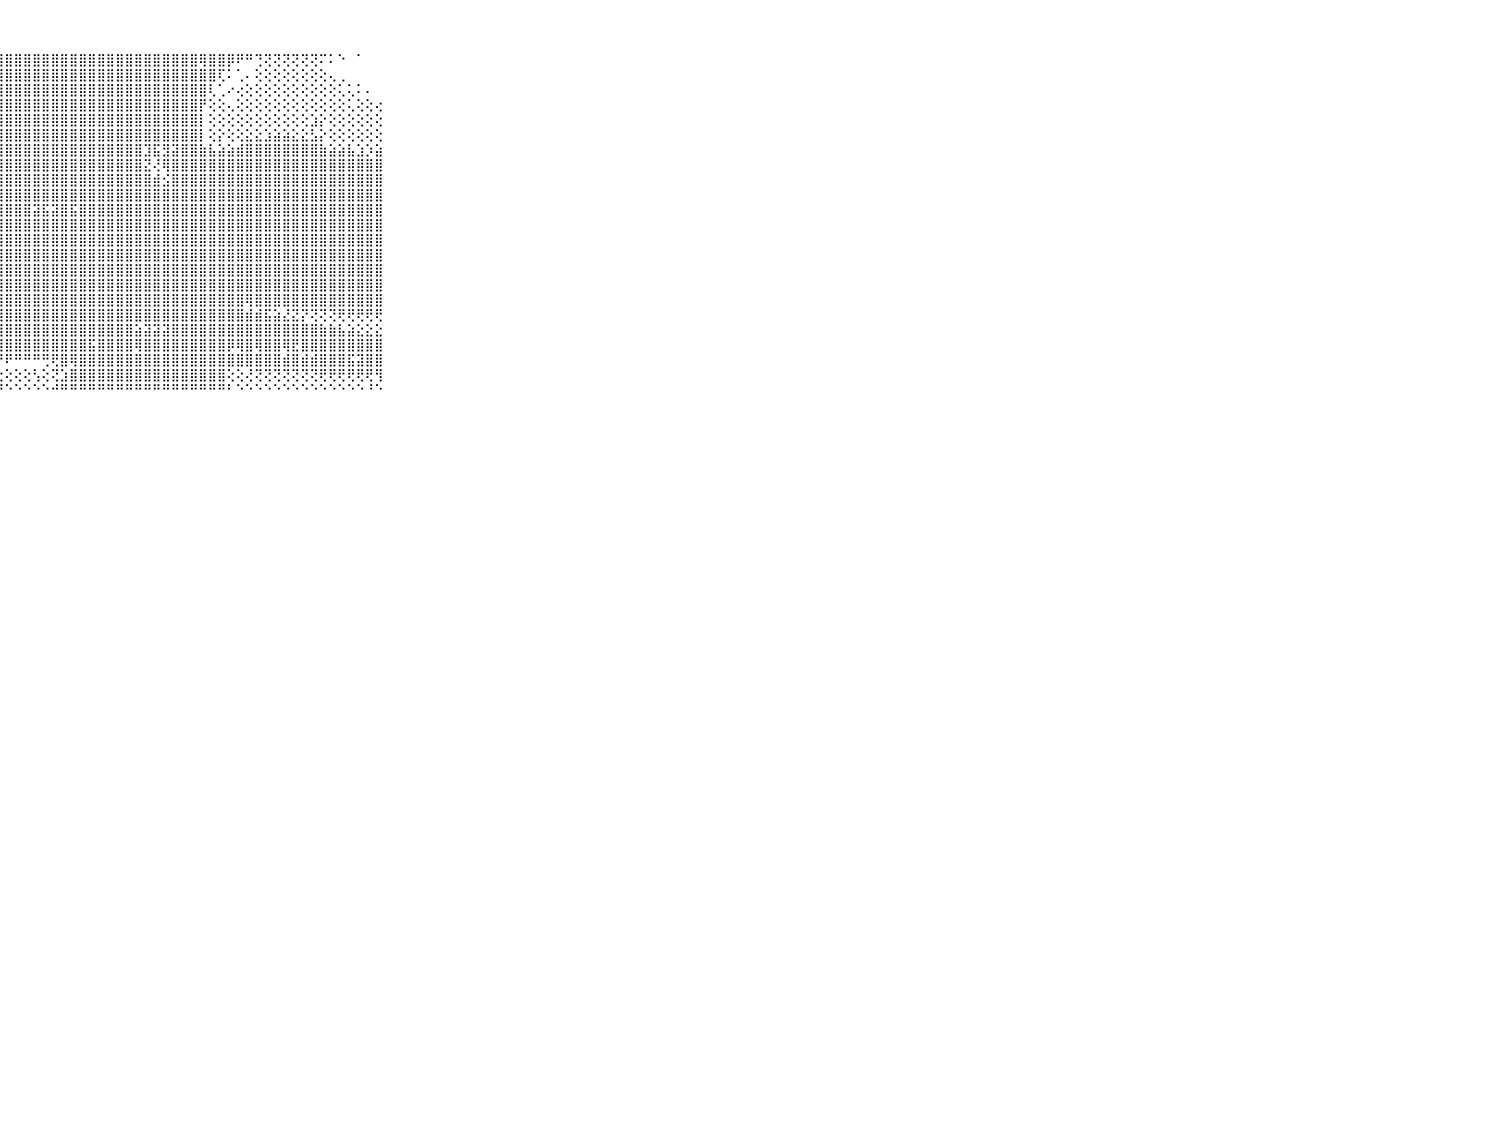

⠀⠀⠀⠀⠀⠀⠀⠀⠀⠀⠀⠀⢔⢕⢔⢑⢑⠝⢿⣿⣿⣿⣿⣿⣿⣿⣿⣿⣿⣿⣿⣿⣿⣿⣿⣿⣿⣿⣿⣿⣿⣿⣿⣿⣿⣿⣿⣿⣿⢿⣿⣿⡿⠟⠛⢙⢝⢝⢝⢝⢝⢝⠍⠅⠑⠀⠁⠀⠀⠀⠀⠀⠀⠀⠀⠀⠀⠀⠀⠀⠀
⠀⠀⠀⠀⠀⠀⠀⠀⠀⠀⠀⠀⢕⢕⢑⢔⢕⢕⢜⣿⣿⣿⣿⣿⣿⣿⣿⣿⣿⣿⣿⣿⣿⣿⣿⣿⣿⣿⣿⣿⣿⣿⣿⣿⣿⣿⣿⣿⣿⣿⣿⢏⠅⢁⠄⢕⢕⢕⢕⢕⢕⢕⢕⢄⢀⠀⠀⠀⠀⠀⠀⠀⠀⠀⠀⠀⠀⠀⠀⠀⠀
⠀⠀⠀⠀⠀⠀⠀⠀⠀⠀⠀⠀⢕⢕⢕⢕⢕⢕⢱⣼⢿⣿⣿⣿⣿⣿⣿⣿⣿⣿⣿⣿⣿⣿⣿⣿⣿⣿⣿⣿⣿⣿⣿⣿⣿⣿⣿⣿⣿⣿⢇⢁⠔⢔⢕⢕⢕⢕⢕⢕⢕⢕⢕⢕⢅⢅⠅⠄⠀⠀⠀⠀⠀⠀⠀⠀⠀⠀⠀⠀⠀
⠀⠀⠀⠀⠀⠀⠀⠀⠀⠀⠀⢄⣵⣕⣱⣱⣵⣼⣿⣷⣾⣿⣿⣿⣿⣿⣿⣿⣿⣿⣿⣿⣿⣿⣿⣿⣿⣿⣿⣿⣿⣿⣿⣿⣿⣿⣿⣿⣿⡟⢕⢕⢄⢕⢕⢕⢕⢕⢕⢕⢕⢕⢕⢕⢕⢅⢕⢕⢔⠀⠀⠀⠀⠀⠀⠀⠀⠀⠀⠀⠀
⠀⠀⠀⠀⠀⠀⠀⠀⠀⠀⠀⢸⣿⣿⣿⣿⣿⣿⣿⣿⣿⣿⣿⣿⣿⣿⣿⣿⣿⣿⣿⣿⣿⣿⣿⣿⣿⣿⣿⣿⣿⣿⣿⣿⣿⣿⣿⣿⣿⡇⢕⢕⢕⢕⢕⢕⢕⢕⢕⢕⢕⣱⡕⢕⢕⢕⢕⢕⢕⠀⠀⠀⠀⠀⠀⠀⠀⠀⠀⠀⠀
⠀⠀⠀⠀⠀⠀⠀⠀⠀⠀⠀⢸⣿⣿⣿⣿⣿⣿⣿⣿⣿⣿⣿⣿⣿⣿⣿⣿⣿⣿⣿⣿⣿⣿⣿⣿⣿⣿⣿⣿⣿⣿⣿⣿⣿⣿⣿⣿⣿⡇⢕⡕⢕⢕⣕⣕⣱⣵⣵⣕⣕⣣⡕⢕⢕⢕⢕⢕⢕⠀⠀⠀⠀⠀⠀⠀⠀⠀⠀⠀⠀
⠀⠀⠀⠀⠀⠀⠀⠀⠀⠀⠀⢸⣿⣿⣿⣿⣿⣿⣿⣿⣿⣿⣿⣿⣿⣿⣿⣿⣿⣿⣿⣿⣿⣿⣿⣿⣿⣿⣿⣿⣿⣿⣿⣹⣯⣻⣽⣿⣿⣷⣧⣵⣵⣾⣿⣿⣿⣿⣿⣿⣿⣿⣷⣵⣵⣧⣱⡱⣵⠀⠀⠀⠀⠀⠀⠀⠀⠀⠀⠀⠀
⠀⠀⠀⠀⠀⠀⠀⠀⠀⠀⠀⢸⣿⣿⣿⣿⣿⣿⣿⣿⣿⣿⣿⣿⣿⣿⣿⣿⣿⣿⣿⣿⣿⣿⣿⣿⣿⣿⣿⣿⣿⣿⣿⣝⢜⢿⣿⣿⣿⣿⣿⣿⣿⣿⣿⣿⣿⣿⣿⣿⣿⣿⣿⣿⣿⣿⣿⣿⣿⠀⠀⠀⠀⠀⠀⠀⠀⠀⠀⠀⠀
⠀⠀⠀⠀⠀⠀⠀⠀⠀⠀⠀⢸⣿⣿⣿⣿⣿⣿⣿⣿⣿⣿⣿⣿⣿⣿⣿⣿⣿⣿⣿⣿⣿⣿⣿⣿⣿⣿⣿⣿⣿⣿⣿⣿⣾⣪⣿⣿⣿⣿⣿⣿⣿⣿⣿⣿⣿⣿⣿⣿⣿⣿⣿⣿⣿⣿⣿⣿⣿⠀⠀⠀⠀⠀⠀⠀⠀⠀⠀⠀⠀
⠀⠀⠀⠀⠀⠀⠀⠀⠀⠀⠀⢸⣿⣿⣿⣿⣿⣿⣿⣿⣿⣿⣿⣿⣿⣿⣿⣿⣿⣿⣿⣿⣿⣿⣿⣿⣿⣿⣿⣿⣿⣿⣿⣿⣿⣿⣿⣿⣿⣿⣿⣿⣿⣿⣿⣿⣿⣿⣿⣿⣿⣿⣿⣿⣿⣿⣿⣿⣿⠀⠀⠀⠀⠀⠀⠀⠀⠀⠀⠀⠀
⠀⠀⠀⠀⠀⠀⠀⠀⠀⠀⠀⢸⣿⣿⣿⣿⣿⣿⣿⣿⣿⣯⣿⣿⣿⣿⣿⣿⣿⣿⣿⣽⣯⣽⣿⣯⣿⣿⣿⣿⣿⣿⣿⣿⣿⣿⣿⣿⣿⣿⣿⣿⣿⣿⣿⣿⣿⣿⣿⣿⣿⣿⣿⣿⣿⣿⣿⣿⣿⠀⠀⠀⠀⠀⠀⠀⠀⠀⠀⠀⠀
⠀⠀⠀⠀⠀⠀⠀⠀⠀⠀⠀⢸⣿⣿⣿⣿⣿⣿⣿⣿⣿⣿⣿⣿⣿⣿⣿⣿⣿⣿⣿⣿⣿⣿⣿⣿⣿⣿⣿⣿⣿⣿⣿⣿⣿⣿⣿⣿⣿⣿⣿⣿⣿⣿⣿⣿⣿⣿⣿⣿⣿⣿⣿⣿⣿⣿⣿⣿⣿⠀⠀⠀⠀⠀⠀⠀⠀⠀⠀⠀⠀
⠀⠀⠀⠀⠀⠀⠀⠀⠀⠀⠀⢸⣿⣿⣿⣿⣿⣿⣿⣿⣿⣿⣿⣿⣿⣿⣿⣿⣿⣿⣿⣿⣿⣿⣿⣿⣿⣿⣿⣿⣿⣿⣿⣿⣿⣿⣿⣿⣿⣿⣿⣿⣿⣿⣿⣿⣿⣿⣿⣿⣿⣿⣿⣿⣿⣿⣿⣿⣿⠀⠀⠀⠀⠀⠀⠀⠀⠀⠀⠀⠀
⠀⠀⠀⠀⠀⠀⠀⠀⠀⠀⠀⢸⣿⣿⣿⣿⣿⣿⣿⣿⣿⣿⣿⣿⣿⣿⣿⣿⣿⣿⣿⣿⣿⣿⣿⣿⣿⣿⣿⣿⣿⣿⣿⣿⣿⣿⣿⣿⣿⣿⣿⣿⣿⣿⣿⣿⣿⣿⣿⣿⣿⣿⣿⣿⣿⣿⣿⣿⣿⠀⠀⠀⠀⠀⠀⠀⠀⠀⠀⠀⠀
⠀⠀⠀⠀⠀⠀⠀⠀⠀⠀⠀⢸⣿⣿⣿⣿⣿⣿⣿⣿⣿⣿⣿⣿⣿⣿⣿⣿⣿⣿⣿⣿⣿⣿⣿⣿⣿⣿⣿⣿⣿⣿⣿⣿⣿⣿⣿⣿⣿⣿⣿⣿⣿⣿⣿⣿⣿⣿⣿⣿⣿⣿⣿⣿⣿⣿⣿⣿⣿⠀⠀⠀⠀⠀⠀⠀⠀⠀⠀⠀⠀
⠀⠀⠀⠀⠀⠀⠀⠀⠀⠀⠀⢸⣿⣿⣿⣿⣿⣿⣿⣿⣿⣿⣿⣿⣿⣿⣿⣿⣿⣿⣿⣿⣿⣿⣿⣿⣿⣿⣿⣿⣿⣿⣿⣿⣿⣿⣿⣿⣿⣿⣿⣿⣿⣿⣿⣿⣿⣿⣿⣿⣿⣿⣿⣿⣿⣿⣿⣿⣿⠀⠀⠀⠀⠀⠀⠀⠀⠀⠀⠀⠀
⠀⠀⠀⠀⠀⠀⠀⠀⠀⠀⠀⠸⢿⢿⢿⢿⣿⣿⣿⣿⣿⣿⣿⣿⣿⣿⣿⣿⣿⣿⣿⣿⣿⣿⣿⣿⣿⣿⣿⣿⣿⣿⣿⣿⣿⣿⣿⣿⣿⣿⣿⣿⣿⣿⢿⣿⣿⣿⣿⣿⣿⣿⣿⣿⣿⣿⣿⣿⣿⠀⠀⠀⠀⠀⠀⠀⠀⠀⠀⠀⠀
⠀⠀⠀⠀⠀⠀⠀⠀⠀⠀⠀⢀⣕⢕⢕⢕⢕⢕⢕⢝⢝⢹⣿⣿⣿⣿⣿⣿⣿⣿⣿⣿⣿⣿⣿⣿⣿⣿⣿⣿⣿⣿⣿⣿⣿⣿⣿⣿⣿⣿⣿⣿⣿⣿⣾⣾⣯⣵⣜⣝⡝⢝⢝⢝⢟⢟⢟⢟⢟⠀⠀⠀⠀⠀⠀⠀⠀⠀⠀⠀⠀
⠀⠀⠀⠀⠀⠀⠀⠀⠀⠀⠀⢸⢻⣿⢷⣷⢵⣕⢕⢑⢑⠕⣿⣿⣿⣿⣿⣿⣿⣿⣿⣿⣿⣿⣿⣿⣿⣿⣿⣿⣿⣿⣵⣽⣽⣽⣿⣿⣿⣿⣿⣿⣿⣿⣿⣿⣿⣿⣿⣿⣿⣿⣷⣷⣧⣵⣕⣕⣕⠀⠀⠀⠀⠀⠀⠀⠀⠀⠀⠀⠀
⠀⠀⠀⠀⠀⠀⠀⠀⠀⠀⠀⢱⣷⣷⣿⣯⣷⣧⣵⣼⣴⣴⣿⣿⣿⣿⣿⣿⣿⣿⣿⣿⣿⣿⣿⣿⣿⣯⣿⣿⣿⣿⢿⣿⣿⣿⣿⣿⣿⣿⣿⣿⡿⢿⣿⢿⣿⣿⢿⣟⣿⣿⣿⣿⣿⣿⣿⣿⣿⠀⠀⠀⠀⠀⠀⠀⠀⠀⠀⠀⠀
⠀⠀⠀⠀⠀⠀⠀⠀⠀⠀⠀⠈⢝⢍⢙⢝⢙⢙⢝⢝⢝⢏⢝⠏⠝⠟⠟⠟⠟⠛⠛⠛⢛⢟⣿⢿⣿⣿⣿⣿⣿⣿⣿⣿⣿⣿⣿⣿⣿⣿⣿⣿⣿⣿⣿⣿⣿⣿⣾⣿⣾⣾⣿⣿⣿⣯⣽⣿⣿⠀⠀⠀⠀⠀⠀⠀⠀⠀⠀⠀⠀
⠀⠀⠀⠀⠀⠀⠀⠀⠀⠀⠀⠀⢕⢕⢕⢕⢕⢕⢕⢕⢕⣕⢕⢕⢕⢕⢕⢕⢕⢕⢕⢣⢕⢝⣱⣿⣿⣿⣿⣿⣿⣿⣿⣿⣿⣿⣿⣿⣿⣿⣿⣿⢕⢕⢜⢝⢝⢝⢝⢝⢝⢝⢟⢟⢟⢟⢟⢟⢻⠀⠀⠀⠀⠀⠀⠀⠀⠀⠀⠀⠀
⠀⠀⠀⠀⠀⠀⠀⠀⠀⠀⠀⠀⠑⠑⠑⠑⠑⠑⠑⠓⠑⠑⠑⠑⠑⠑⠑⠙⠑⠑⠑⠑⠑⠚⠛⠛⠛⠛⠛⠛⠛⠛⠛⠛⠛⠛⠛⠛⠛⠛⠛⠛⠃⠑⠑⠑⠑⠑⠑⠑⠑⠑⠑⠑⠑⠑⠑⠘⠑⠀⠀⠀⠀⠀⠀⠀⠀⠀⠀⠀⠀